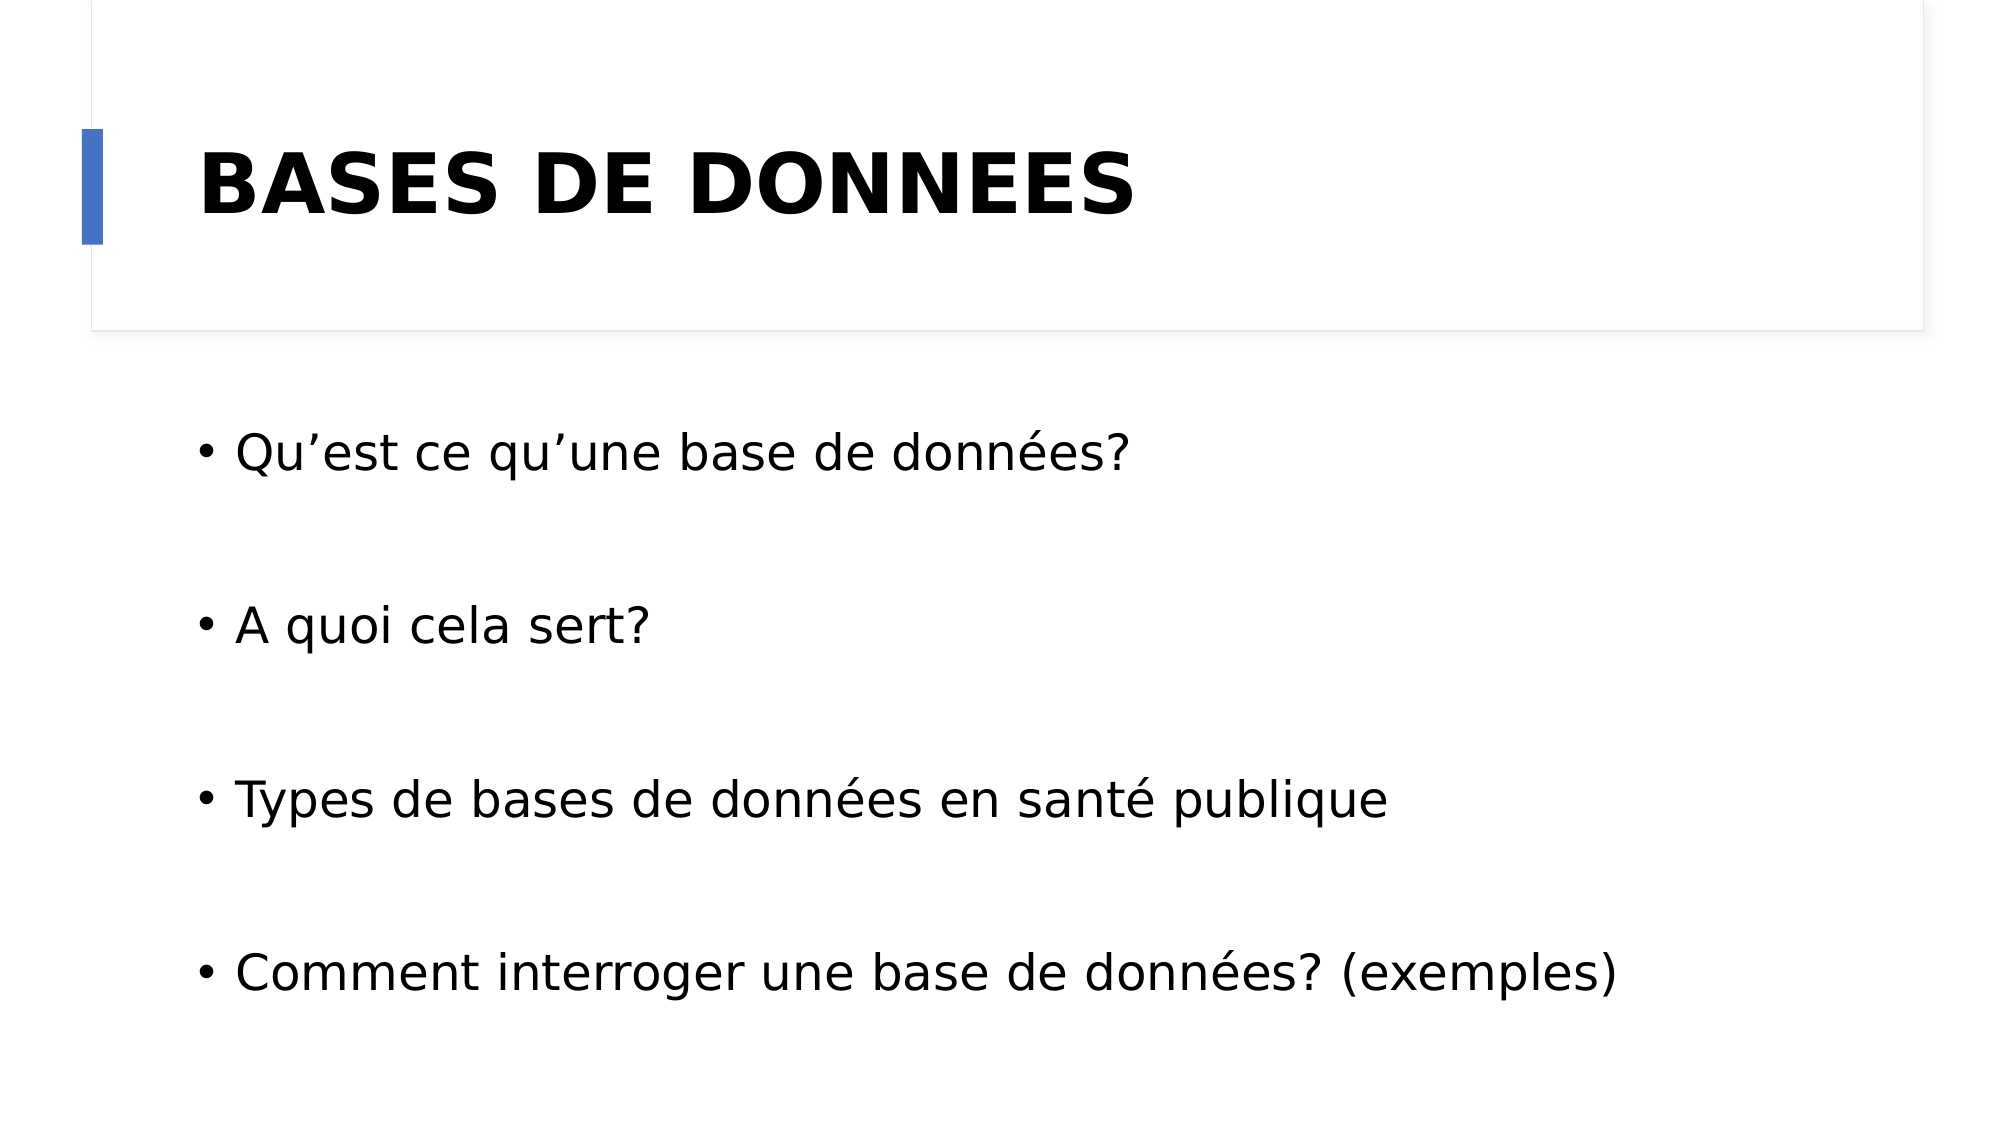

# BASES DE DONNEES
Qu’est ce qu’une base de données?

A quoi cela sert?

Types de bases de données en santé publique

Comment interroger une base de données? (exemples)